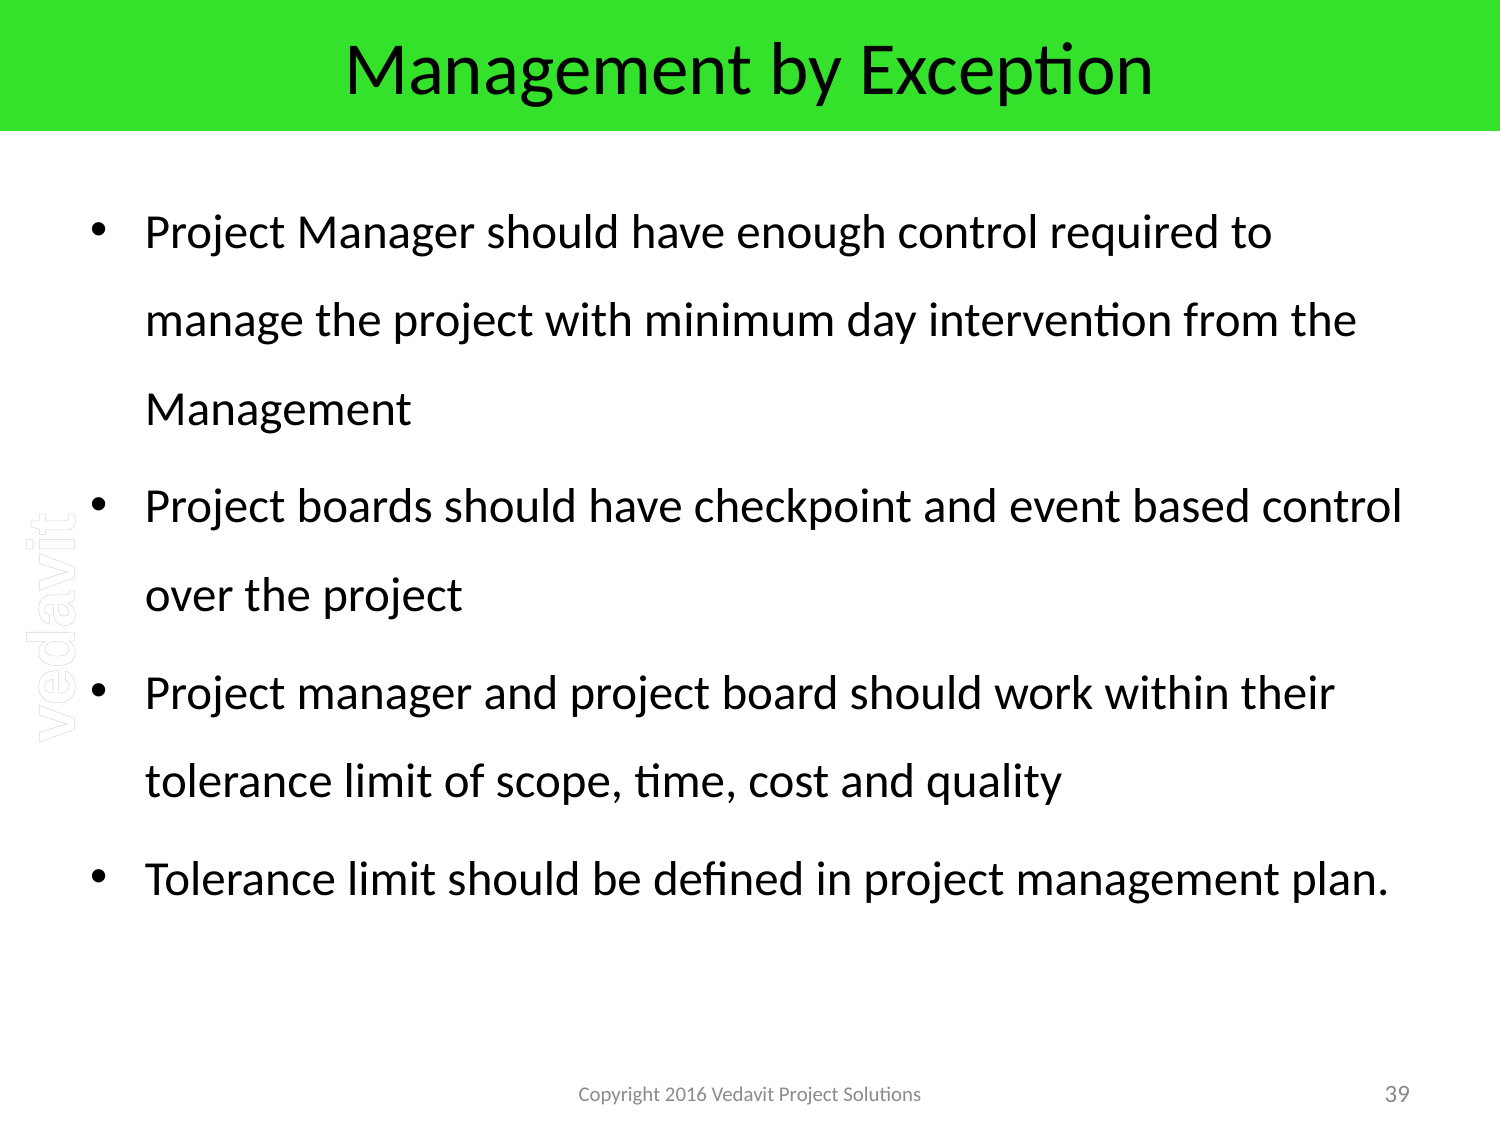

# Management by Exception
Project Manager should have enough control required to manage the project with minimum day intervention from the Management
Project boards should have checkpoint and event based control over the project
Project manager and project board should work within their tolerance limit of scope, time, cost and quality
Tolerance limit should be defined in project management plan.
Copyright 2016 Vedavit Project Solutions
39